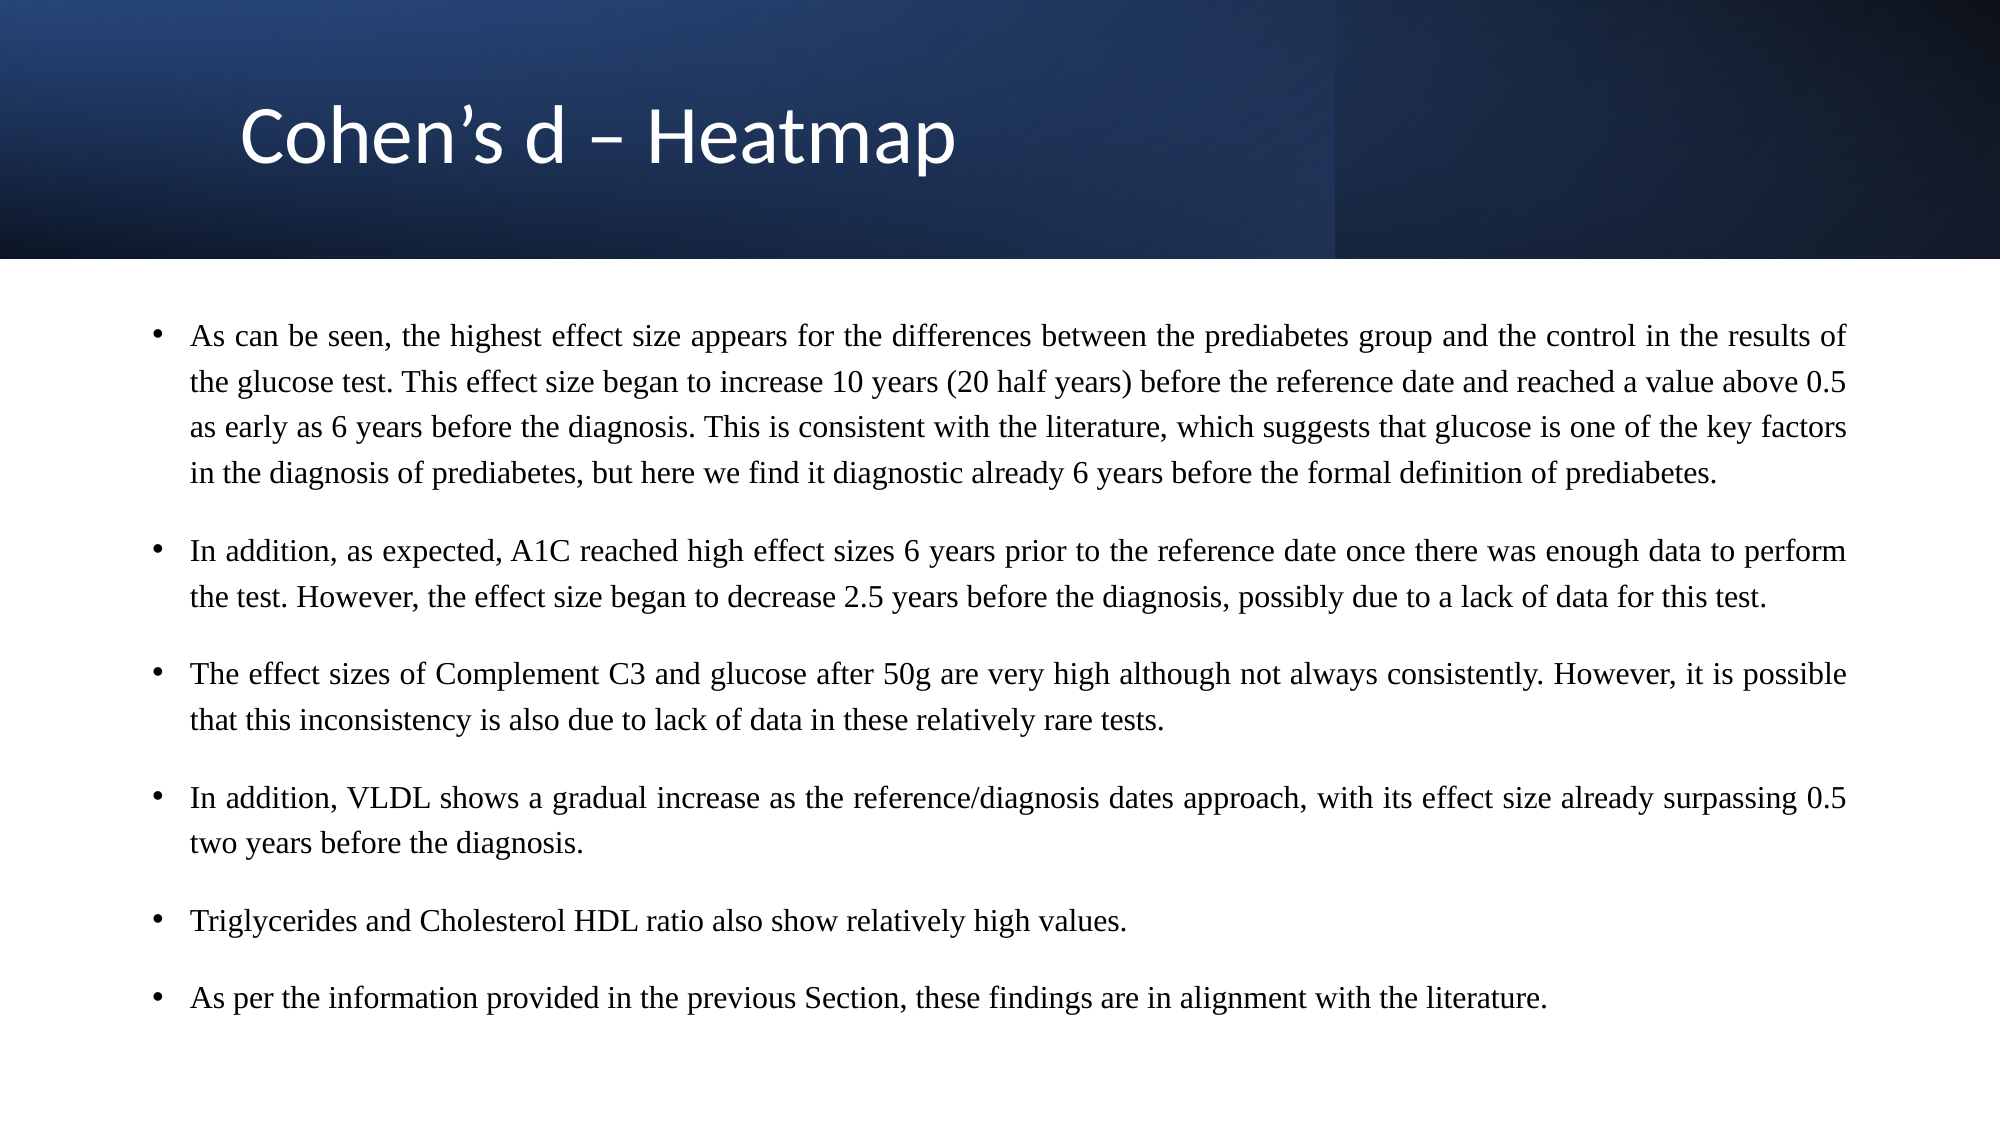

# Cohen’s d – Heatmap
As can be seen, the highest effect size appears for the differences between the prediabetes group and the control in the results of the glucose test. This effect size began to increase 10 years (20 half years) before the reference date and reached a value above 0.5 as early as 6 years before the diagnosis. This is consistent with the literature, which suggests that glucose is one of the key factors in the diagnosis of prediabetes, but here we find it diagnostic already 6 years before the formal definition of prediabetes.
In addition, as expected, A1C reached high effect sizes 6 years prior to the reference date once there was enough data to perform the test. However, the effect size began to decrease 2.5 years before the diagnosis, possibly due to a lack of data for this test.
The effect sizes of Complement C3 and glucose after 50g are very high although not always consistently. However, it is possible that this inconsistency is also due to lack of data in these relatively rare tests.
In addition, VLDL shows a gradual increase as the reference/diagnosis dates approach, with its effect size already surpassing 0.5 two years before the diagnosis.
Triglycerides and Cholesterol HDL ratio also show relatively high values.
As per the information provided in the previous Section, these findings are in alignment with the literature.